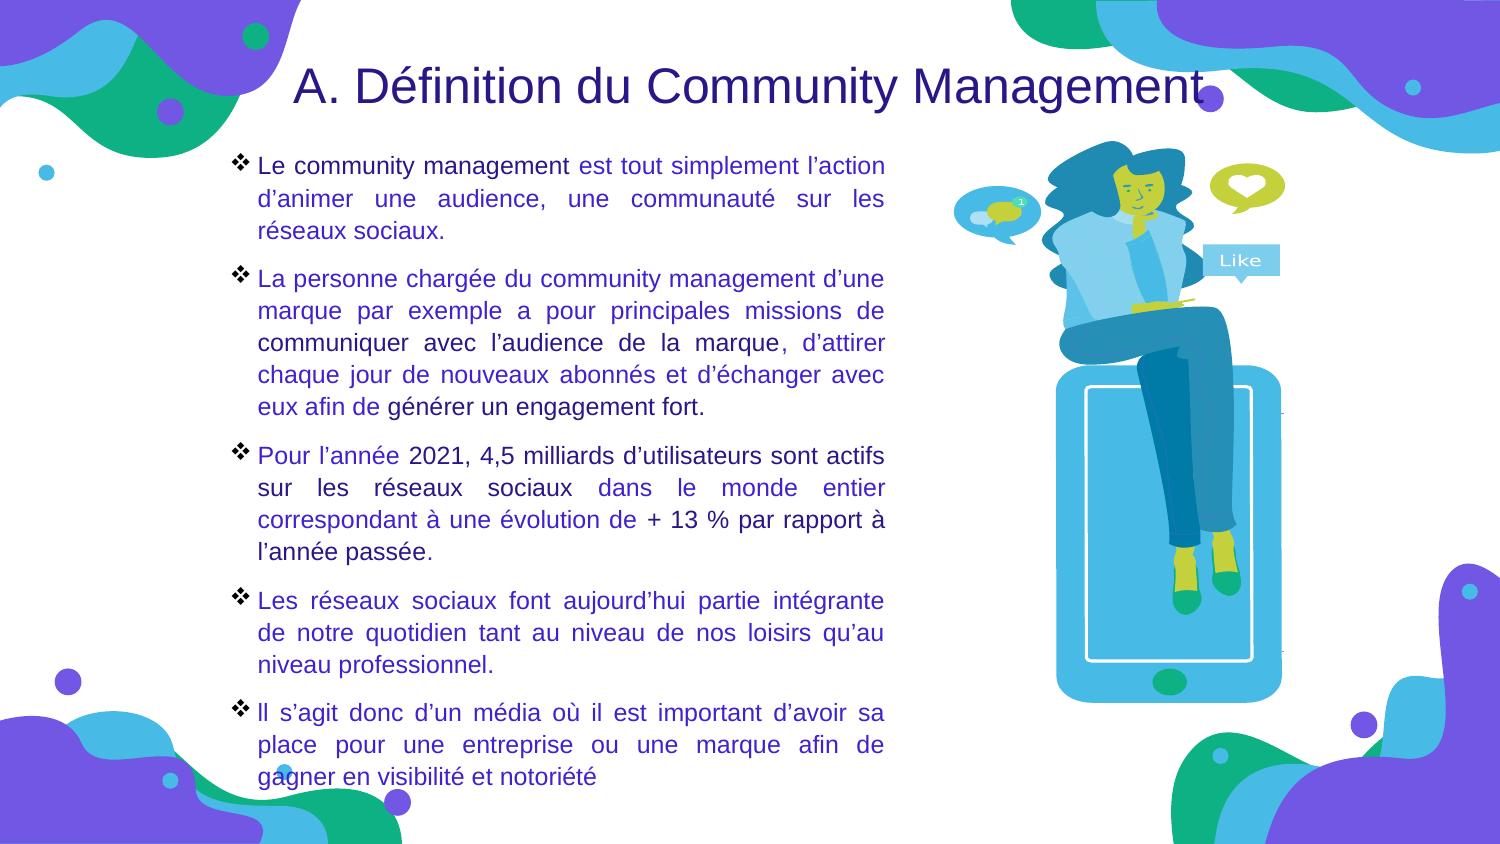

A. Définition du Community Management
Le community management est tout simplement l’action d’animer une audience, une communauté sur les réseaux sociaux.
La personne chargée du community management d’une marque par exemple a pour principales missions de communiquer avec l’audience de la marque, d’attirer chaque jour de nouveaux abonnés et d’échanger avec eux afin de générer un engagement fort.
Pour l’année 2021, 4,5 milliards d’utilisateurs sont actifs sur les réseaux sociaux dans le monde entier correspondant à une évolution de + 13 % par rapport à l’année passée.
Les réseaux sociaux font aujourd’hui partie intégrante de notre quotidien tant au niveau de nos loisirs qu’au niveau professionnel.
ll s’agit donc d’un média où il est important d’avoir sa place pour une entreprise ou une marque afin de gagner en visibilité et notoriété